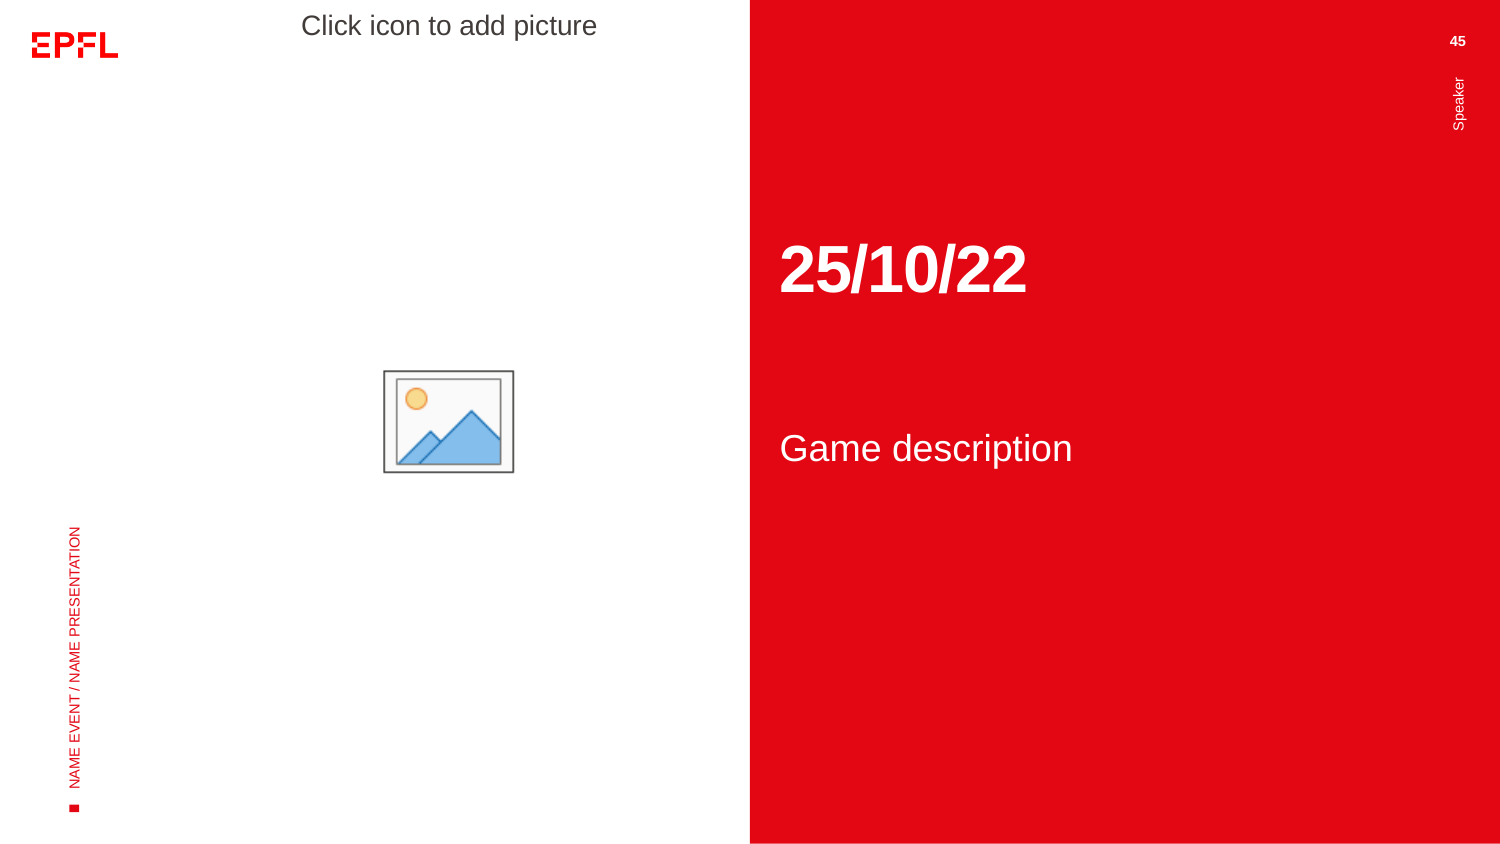

45
# 25/10/22
Speaker
Game description
NAME EVENT / NAME PRESENTATION